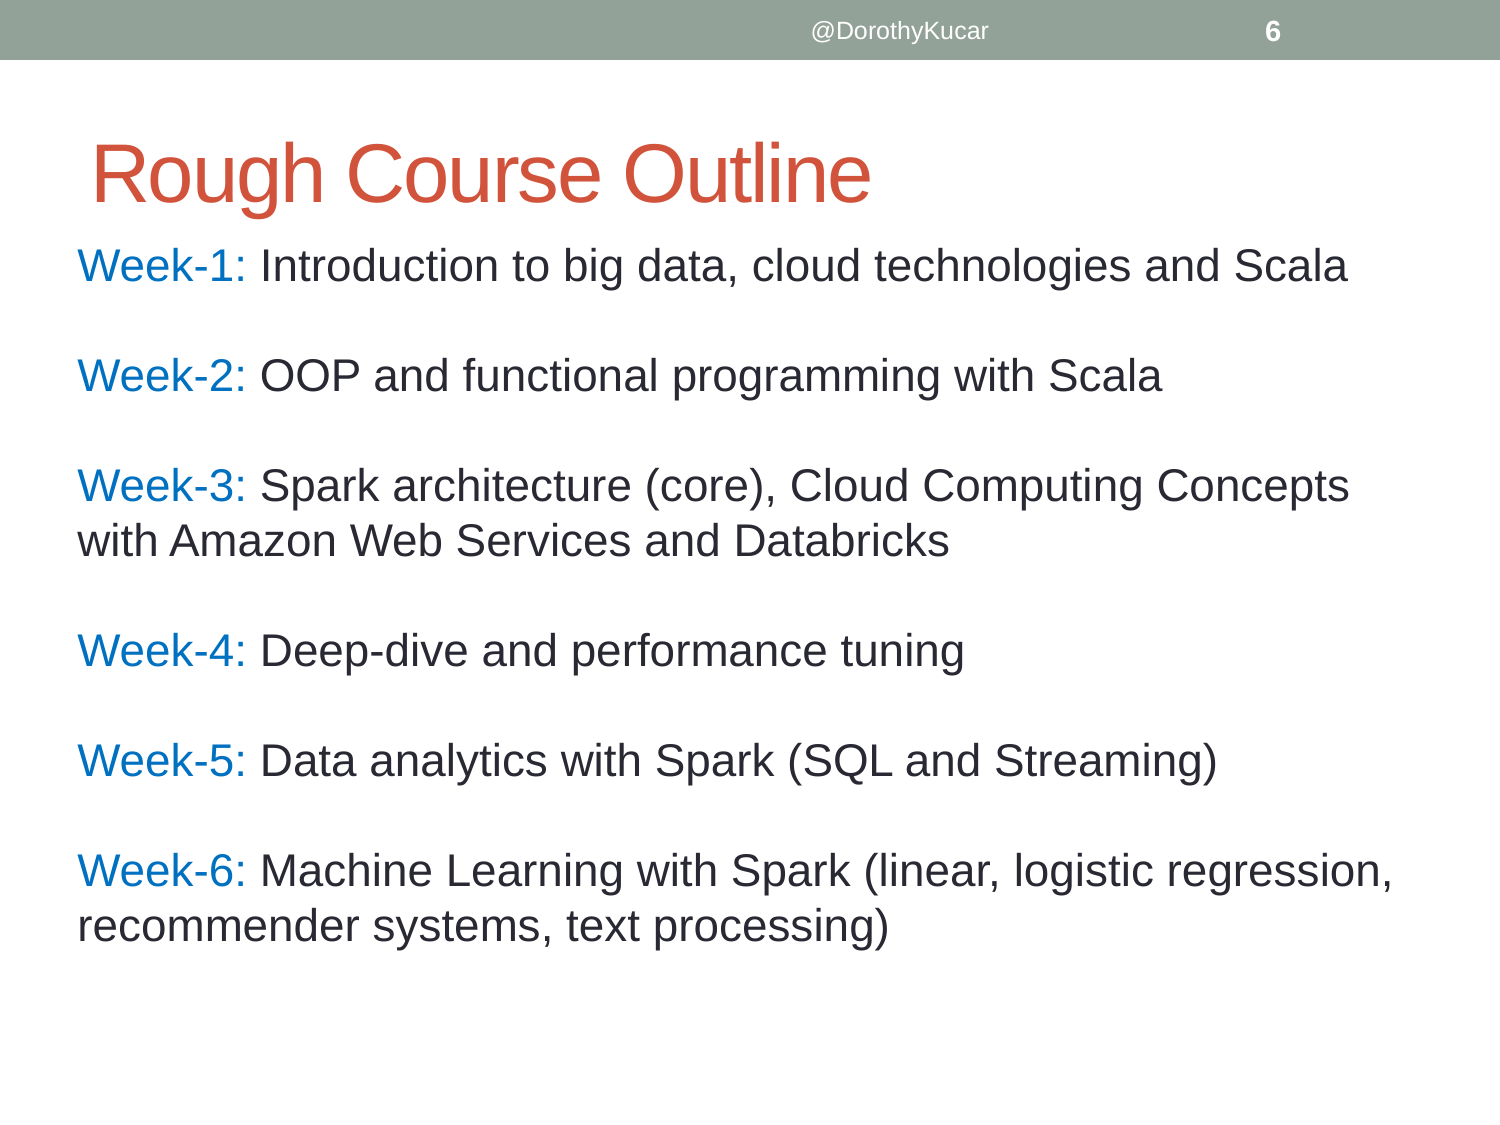

@DorothyKucar
6
# Rough Course Outline
Week-1: Introduction to big data, cloud technologies and Scala

Week-2: OOP and functional programming with Scala

Week-3: Spark architecture (core), Cloud Computing Concepts with Amazon Web Services and Databricks

Week-4: Deep-dive and performance tuning

Week-5: Data analytics with Spark (SQL and Streaming)

Week-6: Machine Learning with Spark (linear, logistic regression, recommender systems, text processing)